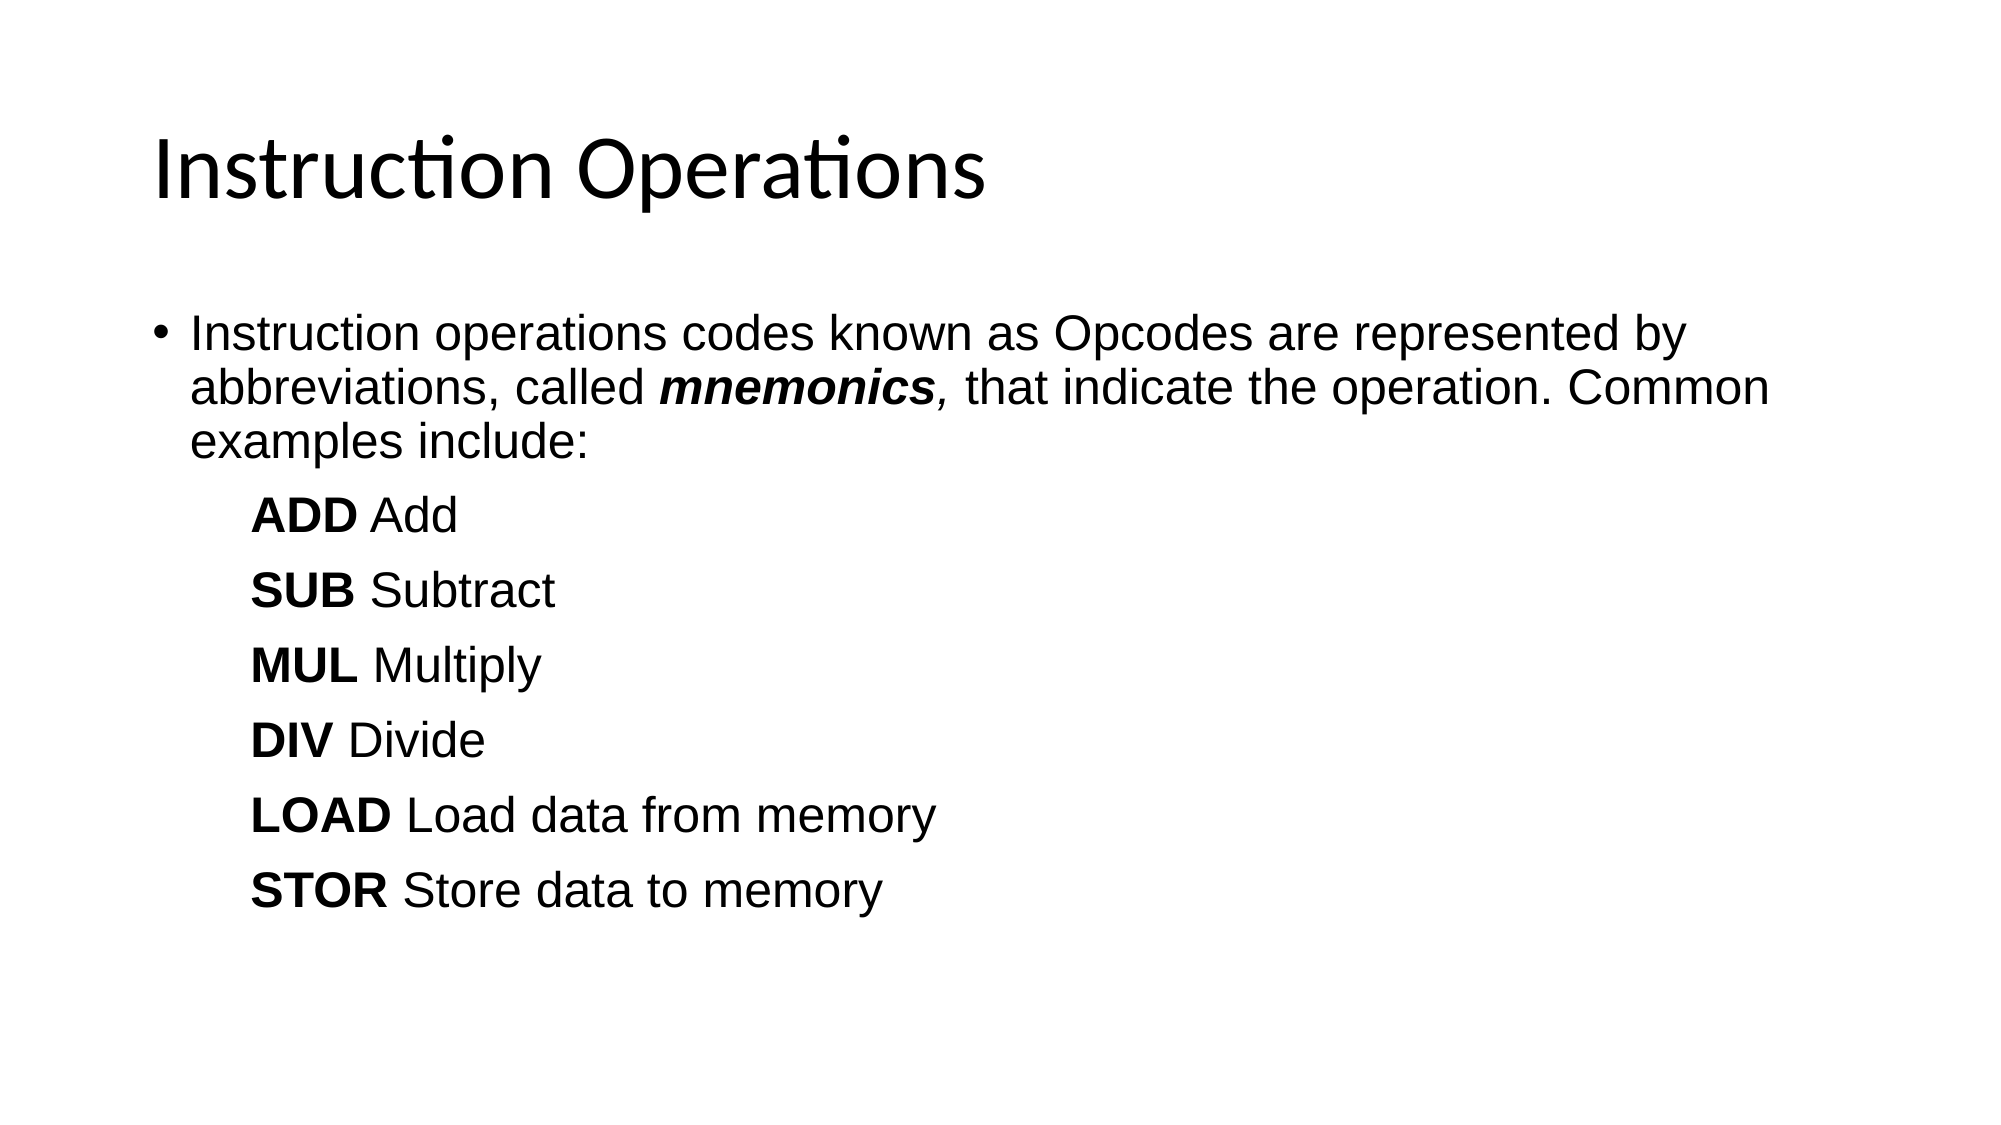

# Instruction Operations
Instruction operations codes known as Opcodes are represented by abbreviations, called mnemonics, that indicate the operation. Common examples include:
       ADD Add
       SUB Subtract
       MUL Multiply
       DIV Divide
       LOAD Load data from memory
       STOR Store data to memory